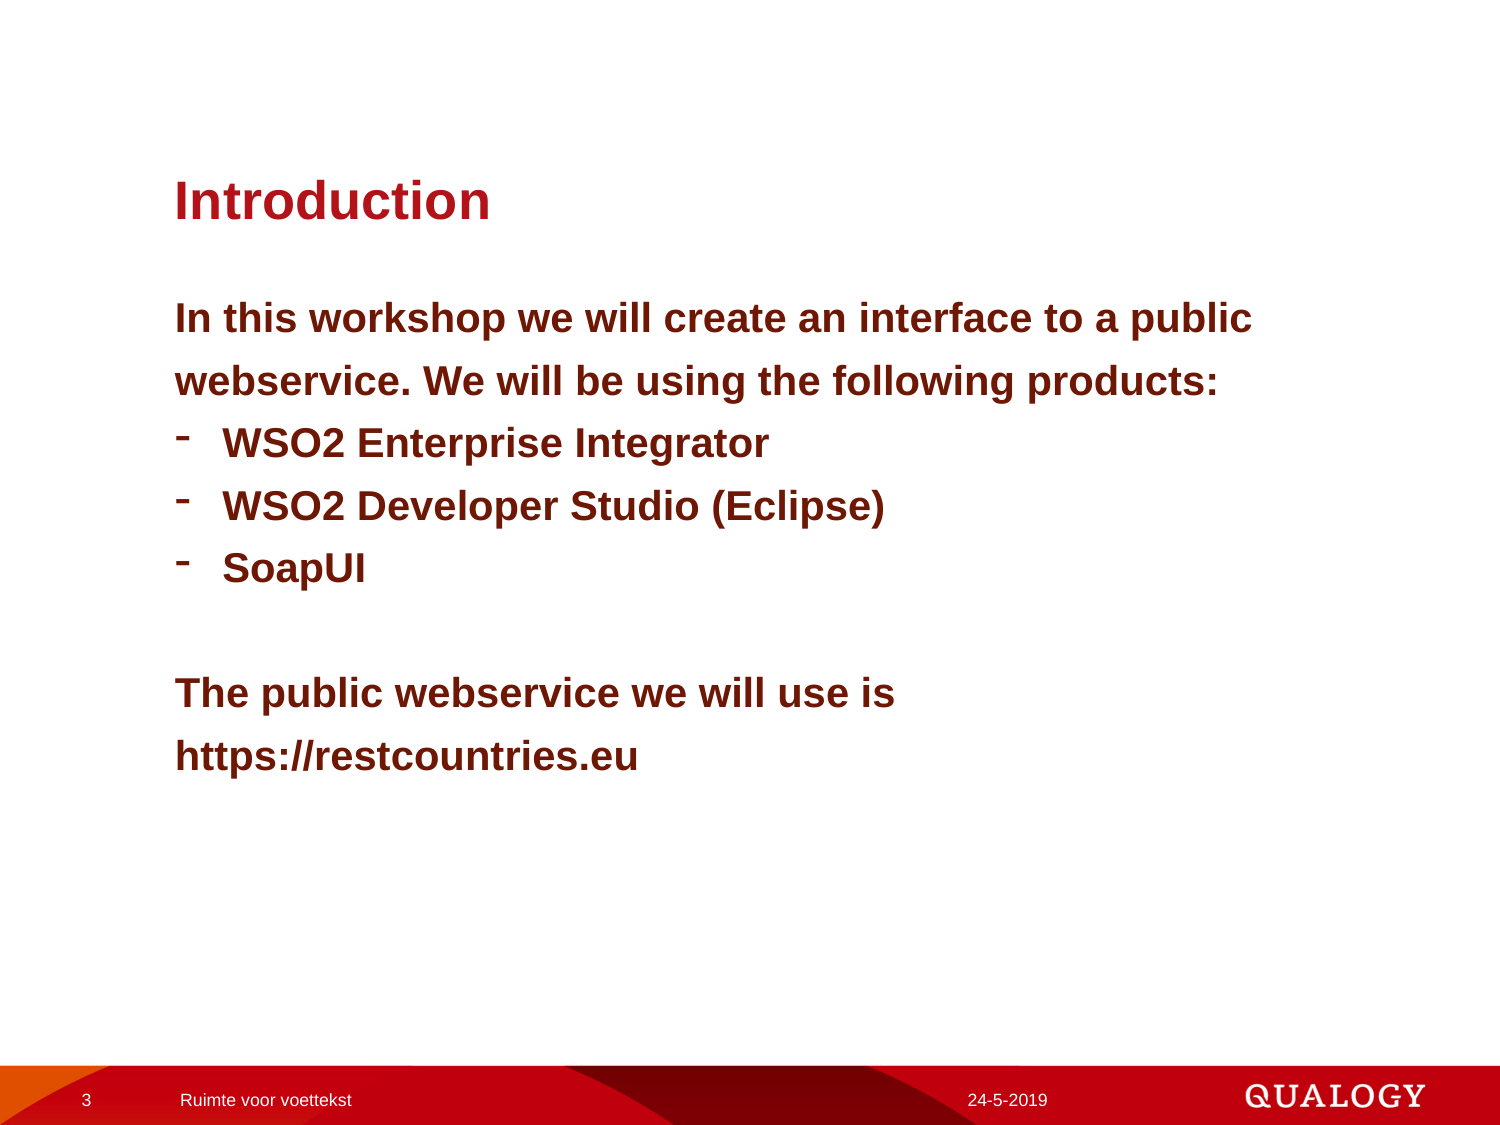

# Introduction
In this workshop we will create an interface to a public webservice. We will be using the following products:
WSO2 Enterprise Integrator
WSO2 Developer Studio (Eclipse)
SoapUI

The public webservice we will use is
https://restcountries.eu
3
Ruimte voor voettekst
24-5-2019